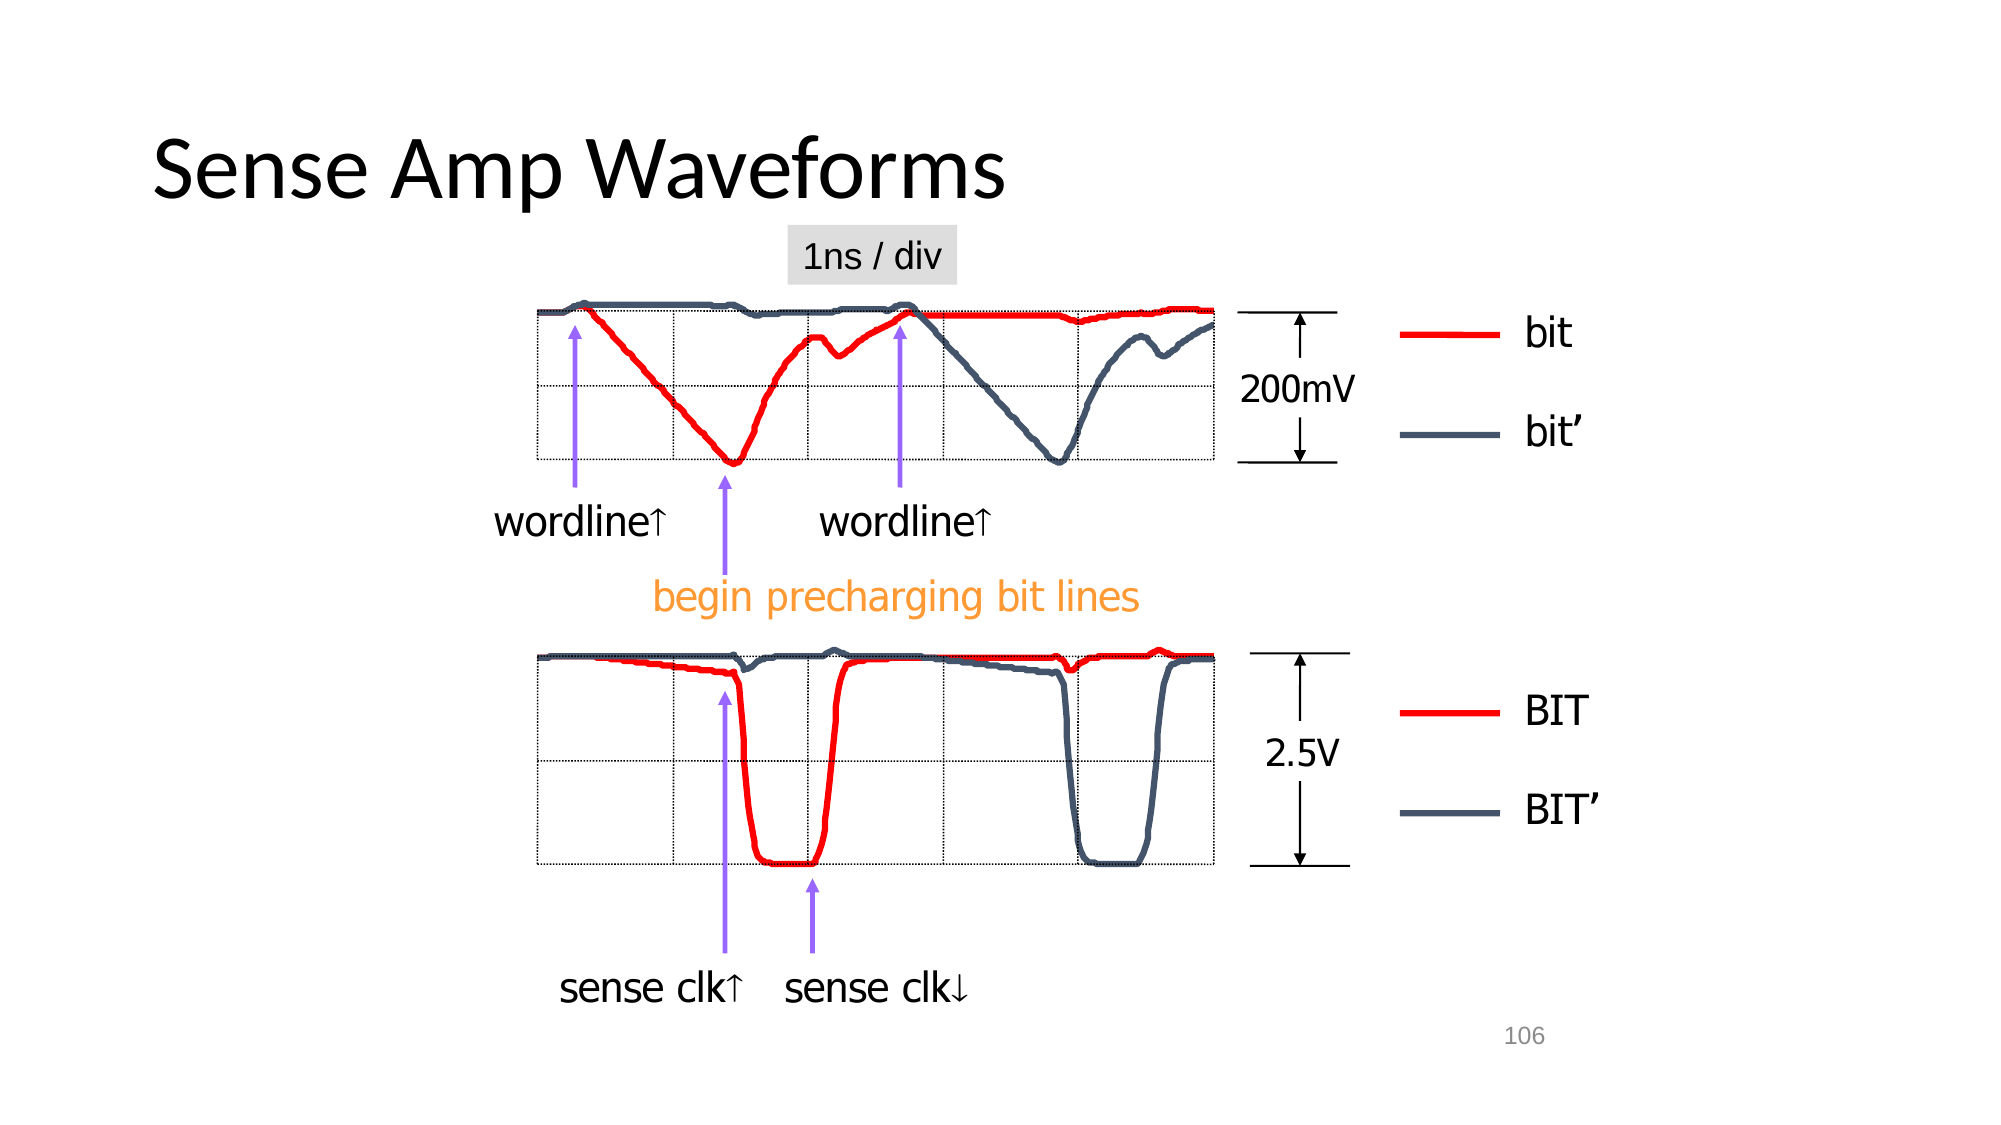

# Sense Amp Waveforms
1ns / div
bit

bit’

200mV

wordline↑
wordline↑
begin precharging bit lines

2.5V

BIT

BIT’

sense clk↑
sense clk↓
106